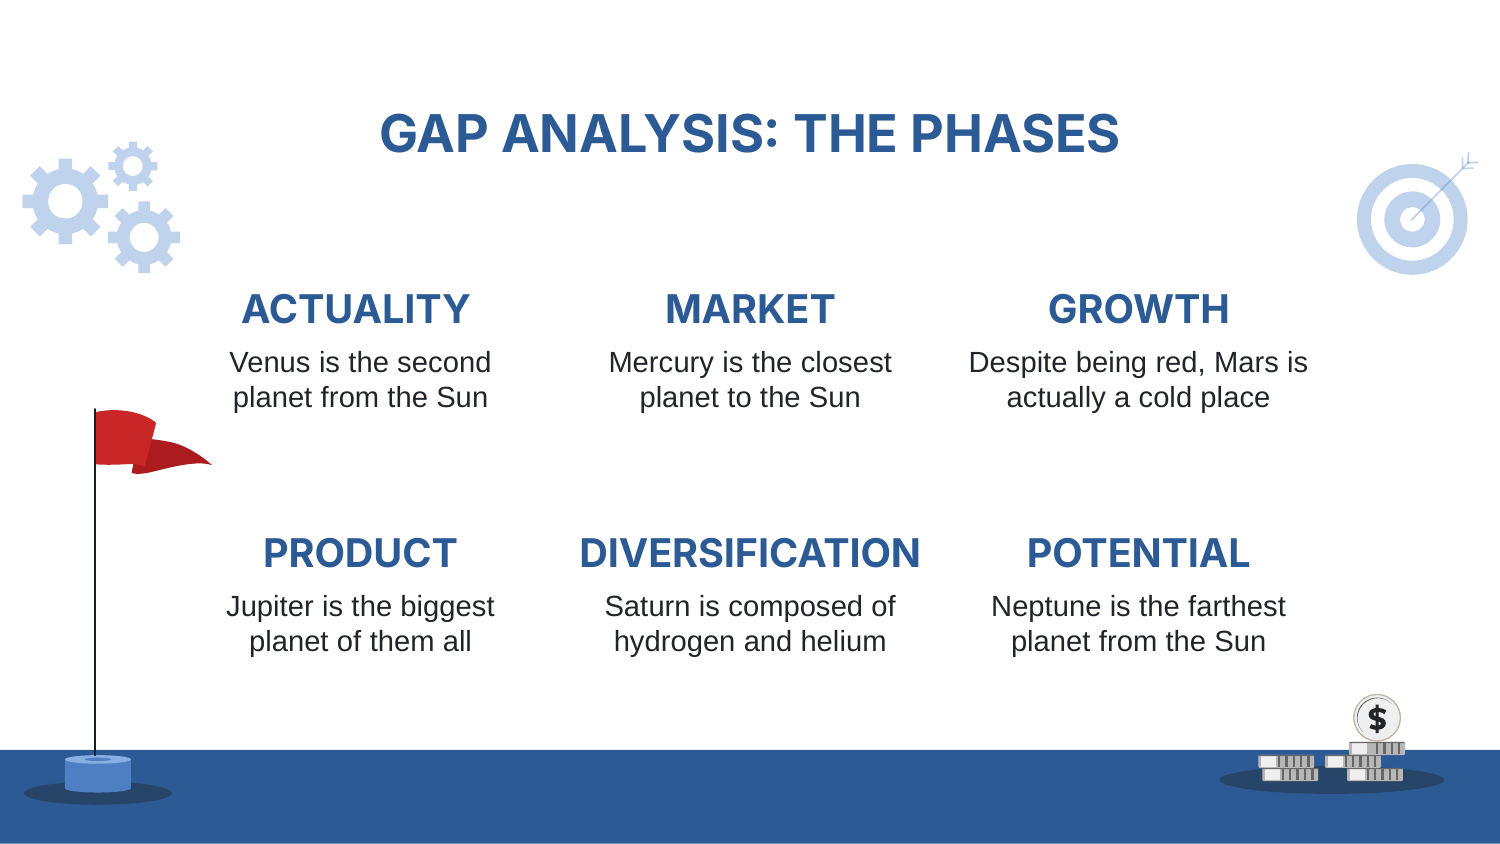

# GAP ANALYSIS: THE PHASES

ACTUALITY
MARKET
GROWTH
Venus is the second planet from the Sun
Mercury is the closest planet to the Sun
Despite being red, Mars is actually a cold place

PRODUCT
DIVERSIFICATION
POTENTIAL
Jupiter is the biggest planet of them all
Saturn is composed of hydrogen and helium
Neptune is the farthest planet from the Sun